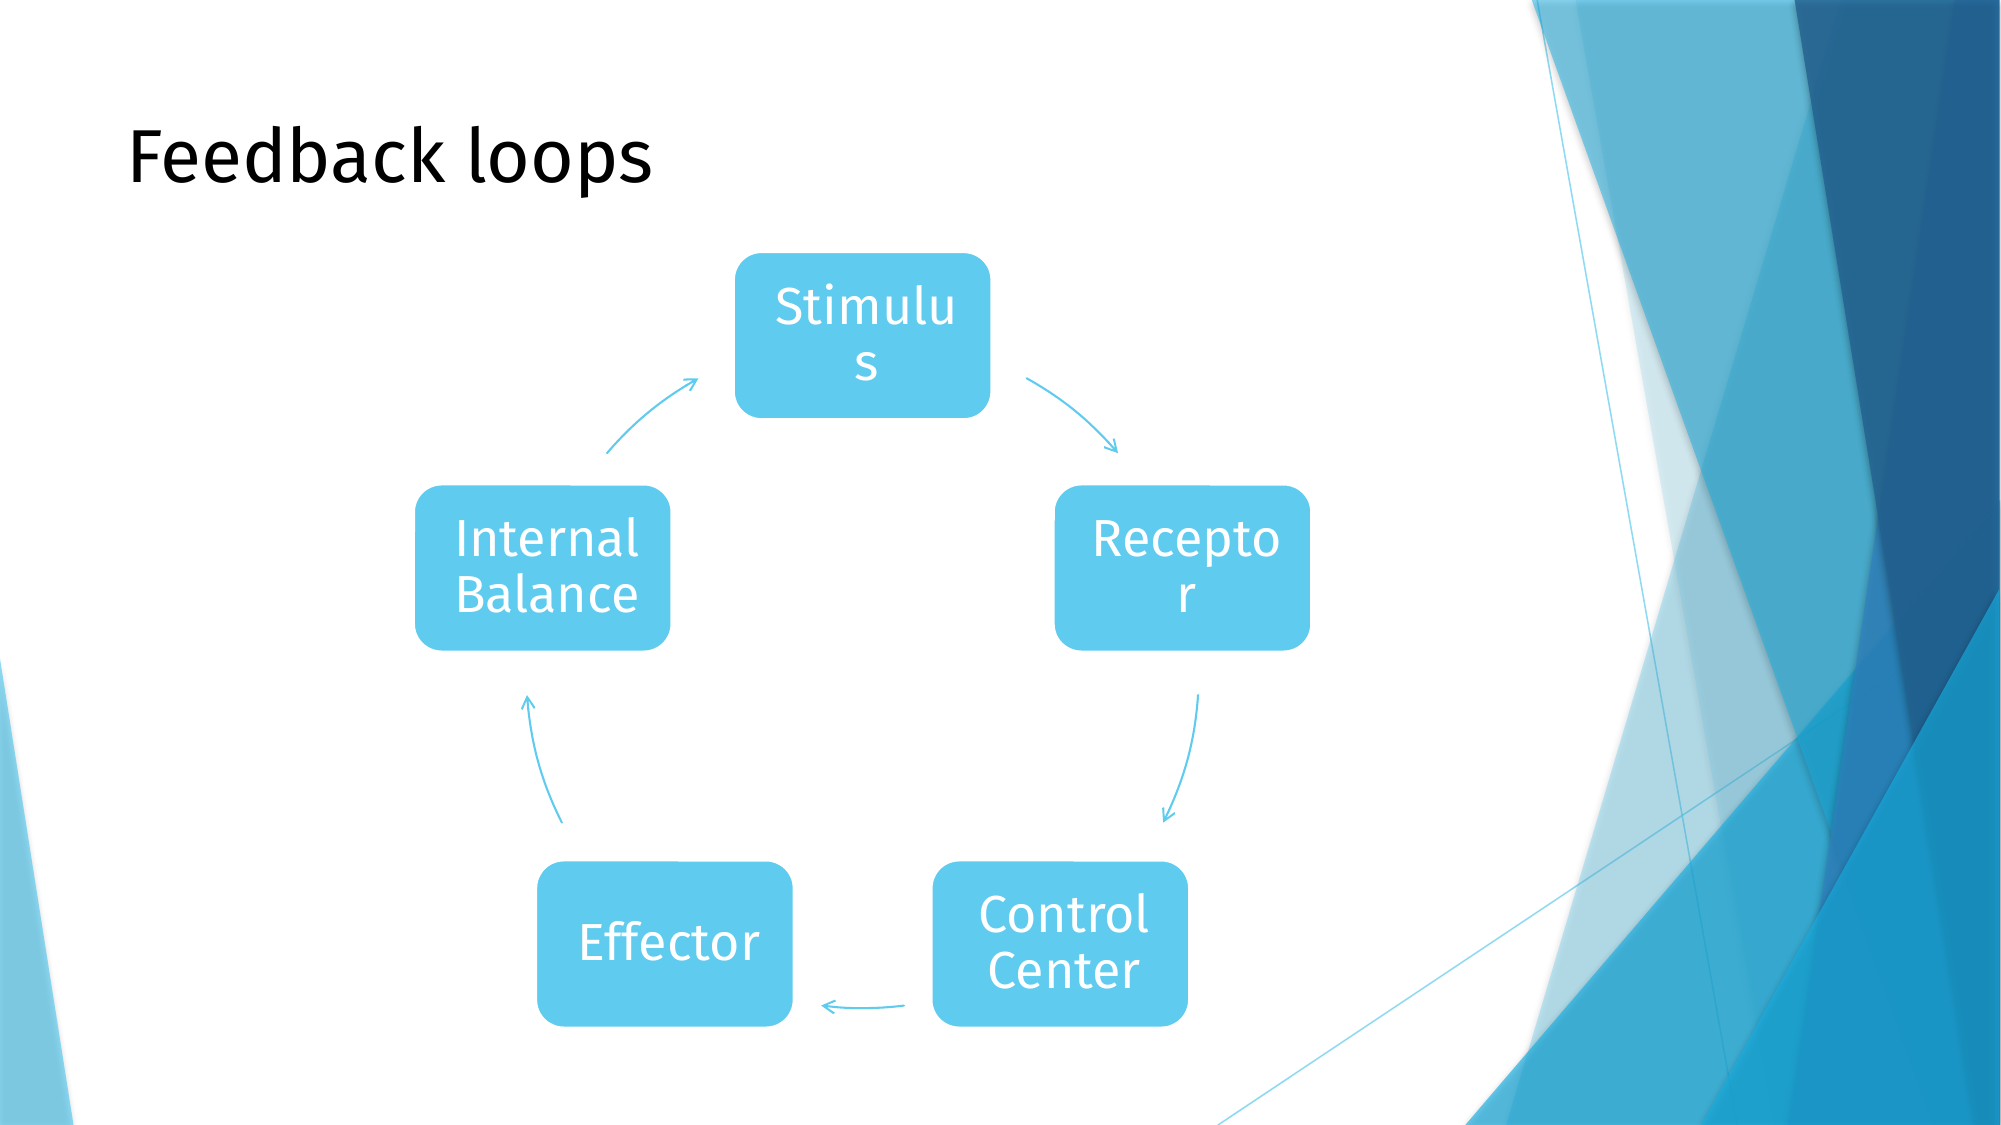

# Feedback loops
Stimulus
Receptor
Control Center
Effector
Internal Balance